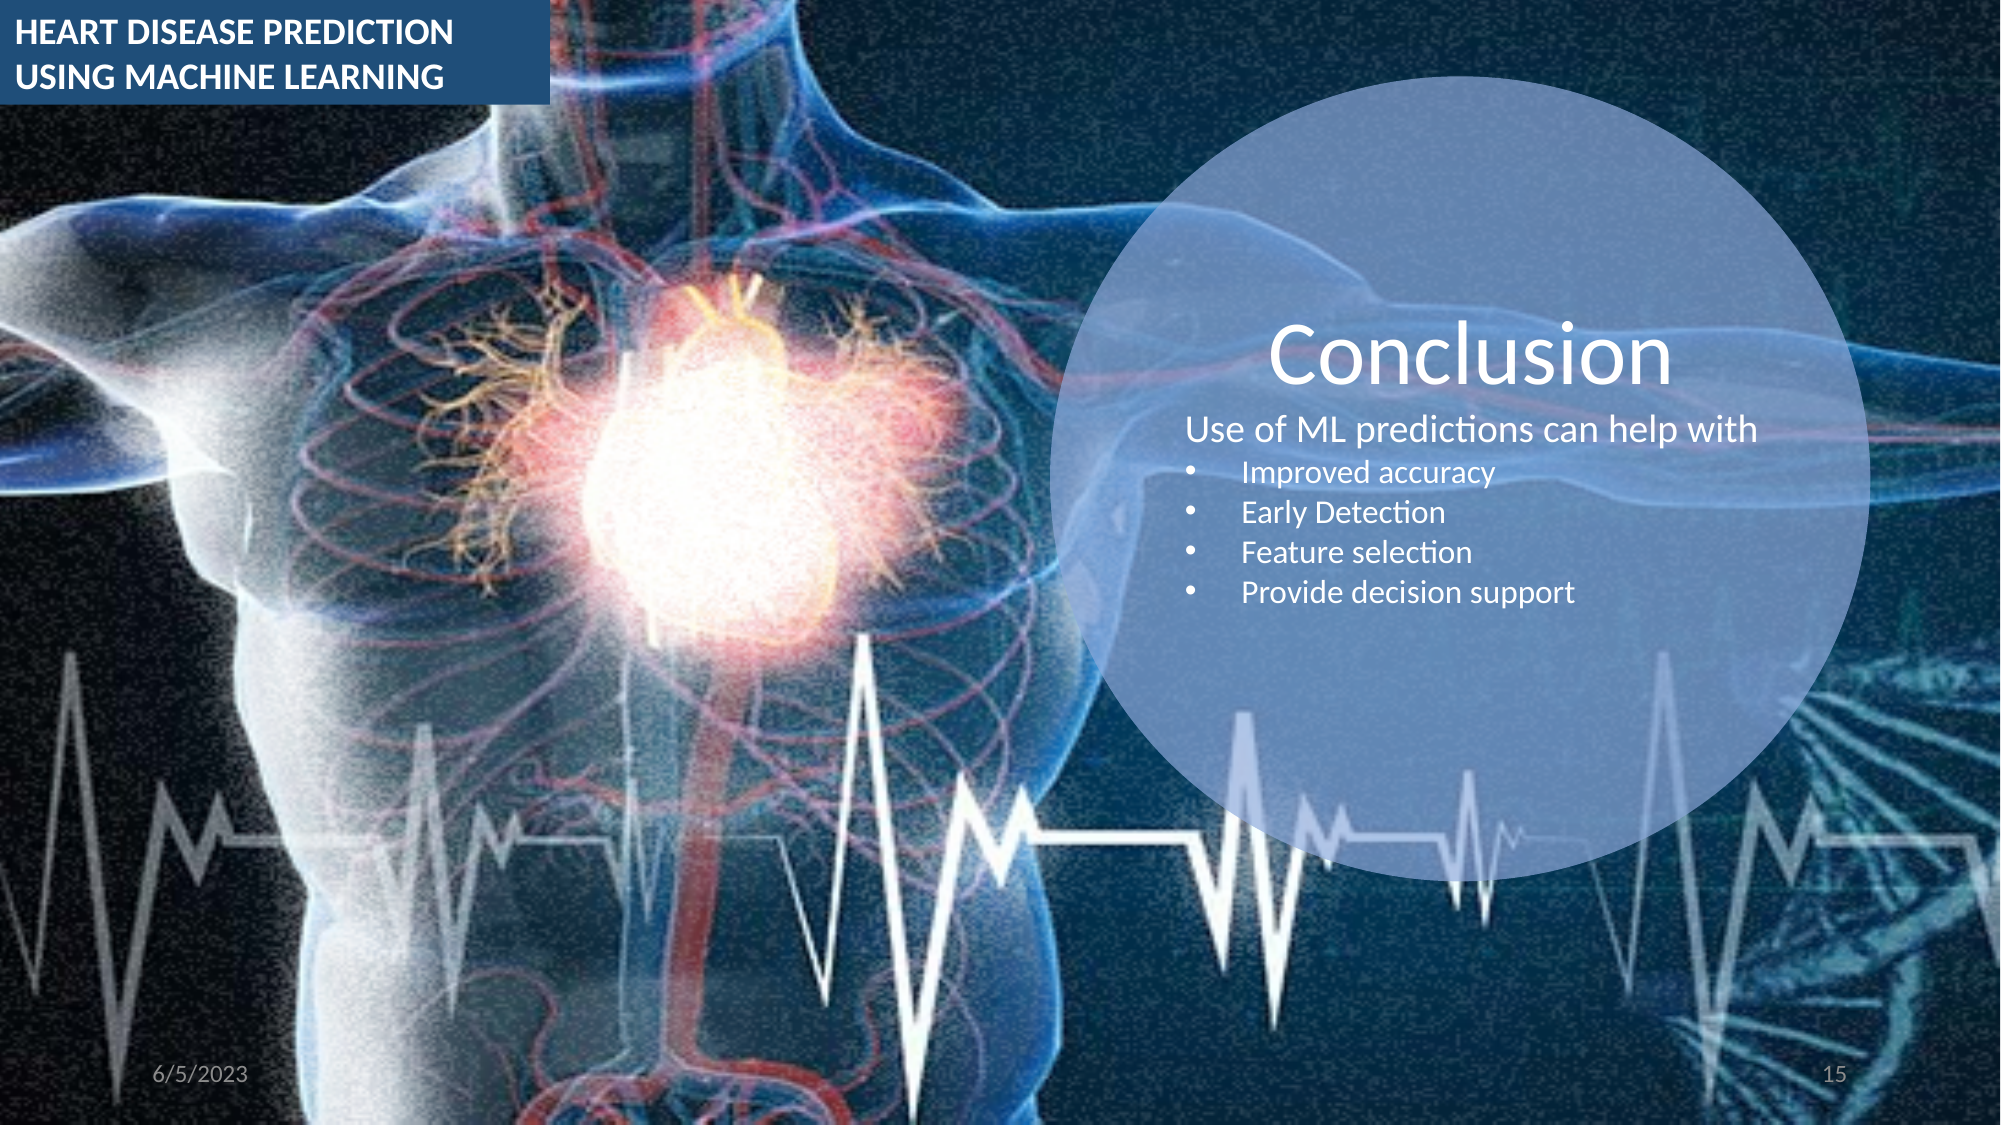

HEART DISEASE PREDICTION
USING MACHINE LEARNING
Problem
Description

Methodology
 & Algorithms

Conclusion
Use of ML predictions can help with
Improved accuracy
Early Detection
Feature selection
Provide decision support

Results
ML Analysis
Conclusion
Prepared by (Team 1)
Aida Ndiongue
Christopher Sharber
Rocky Owens
Alexandr Gorbulin
6/5/2023
15